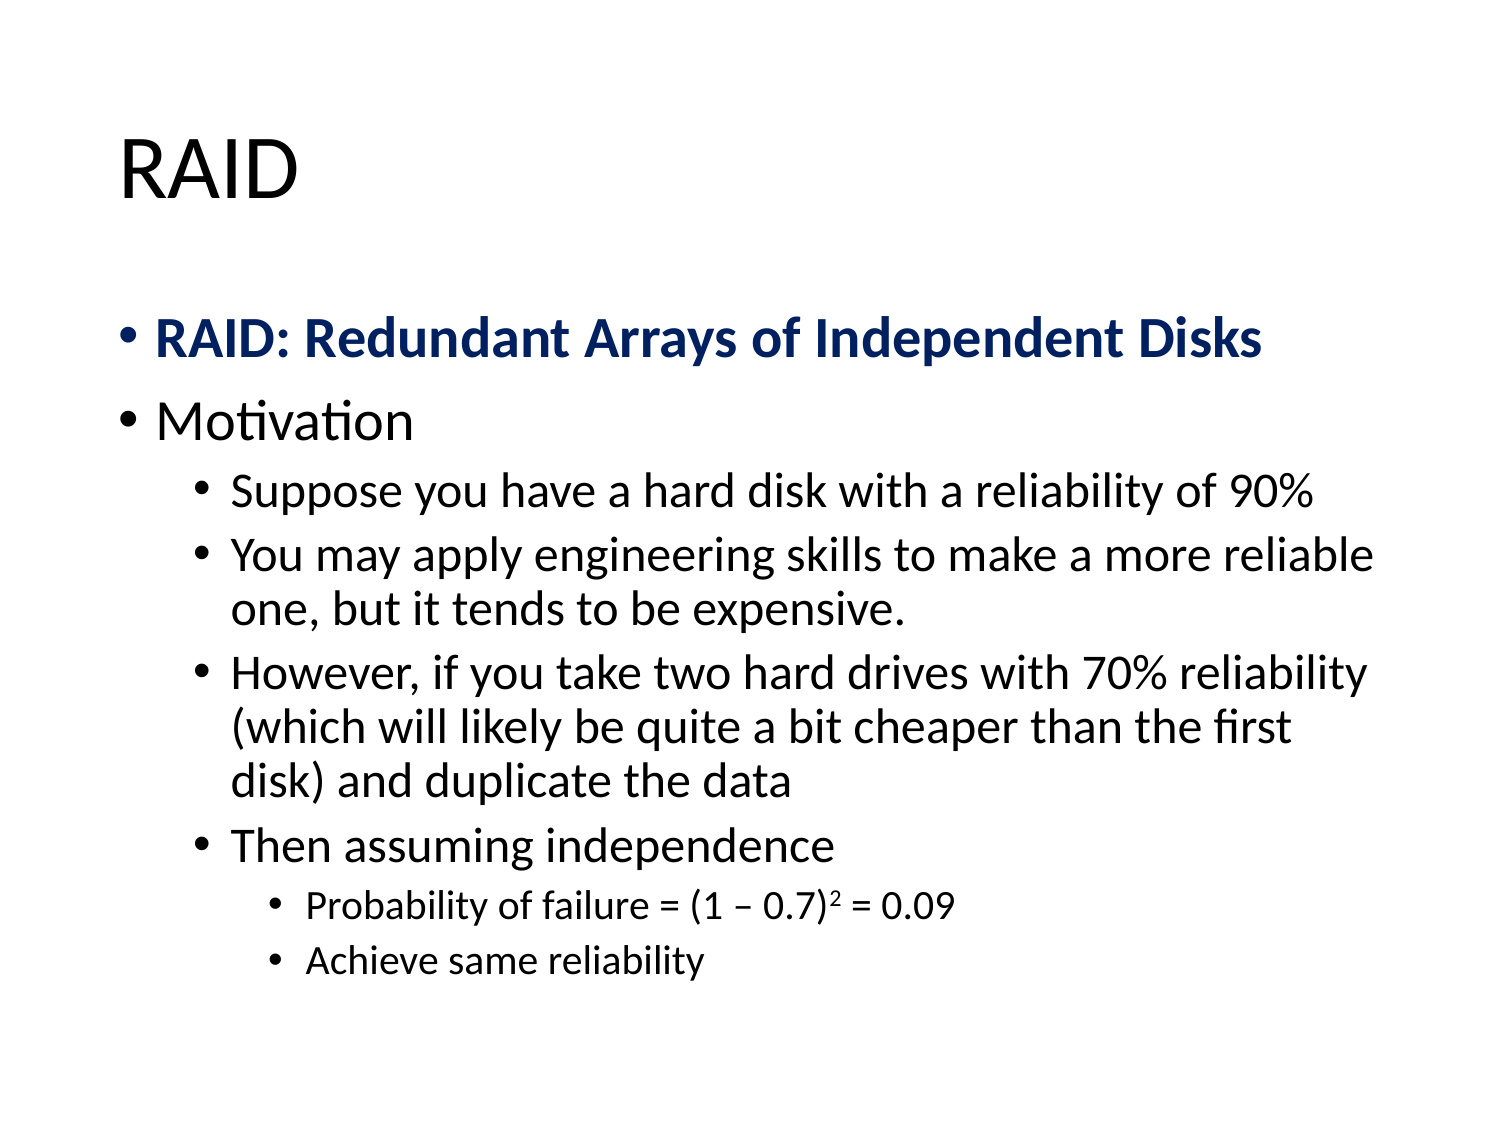

# RAID
RAID: Redundant Arrays of Independent Disks
Motivation
Suppose you have a hard disk with a reliability of 90%
You may apply engineering skills to make a more reliable one, but it tends to be expensive.
However, if you take two hard drives with 70% reliability (which will likely be quite a bit cheaper than the first disk) and duplicate the data
Then assuming independence
Probability of failure = (1 – 0.7)2 = 0.09
Achieve same reliability